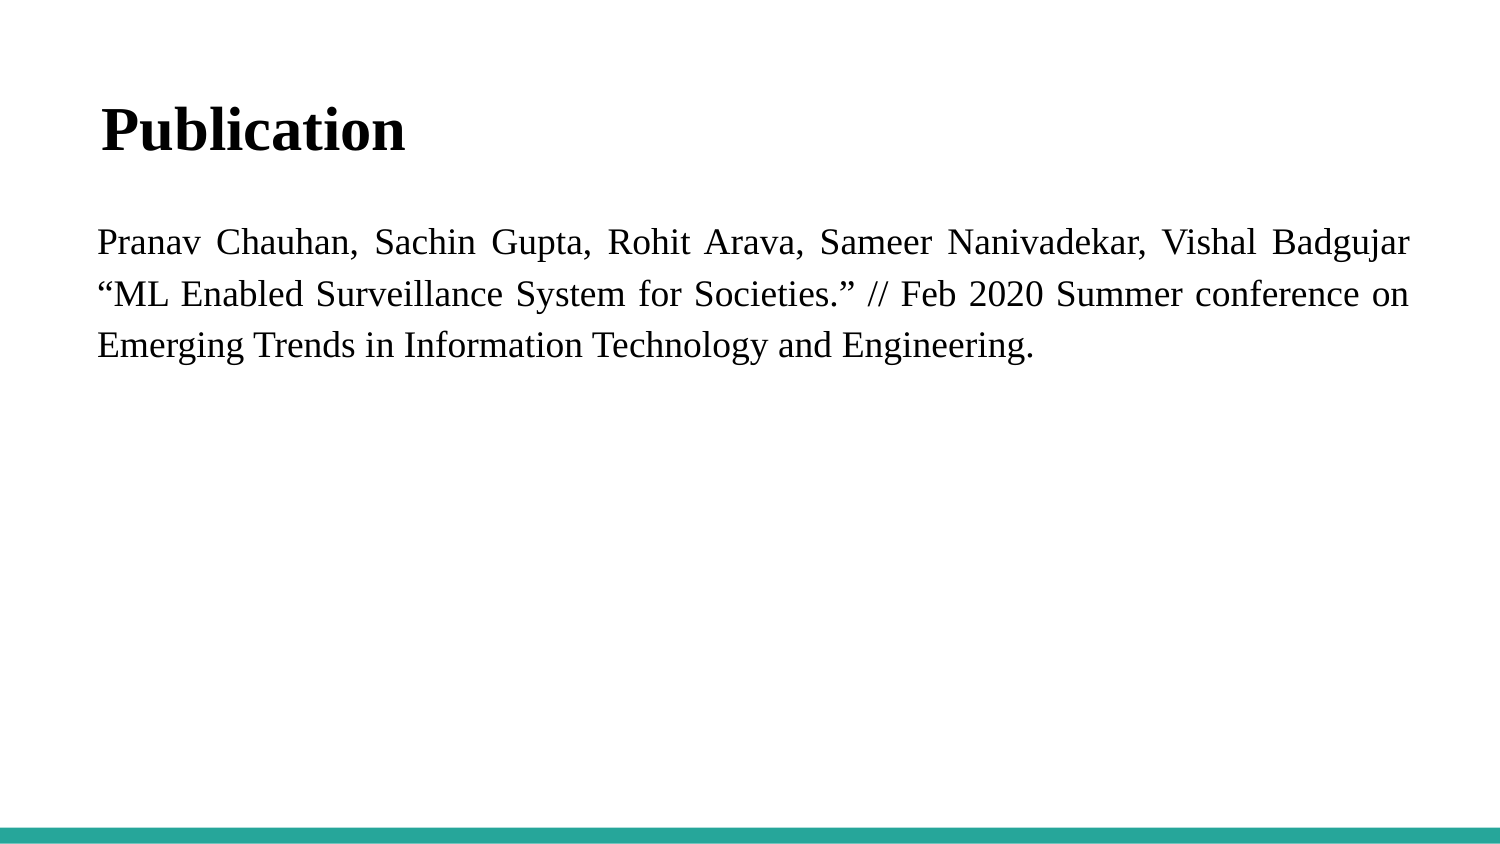

# Publication
Pranav Chauhan, Sachin Gupta, Rohit Arava, Sameer Nanivadekar, Vishal Badgujar “ML Enabled Surveillance System for Societies.” // Feb 2020 Summer conference on Emerging Trends in Information Technology and Engineering.